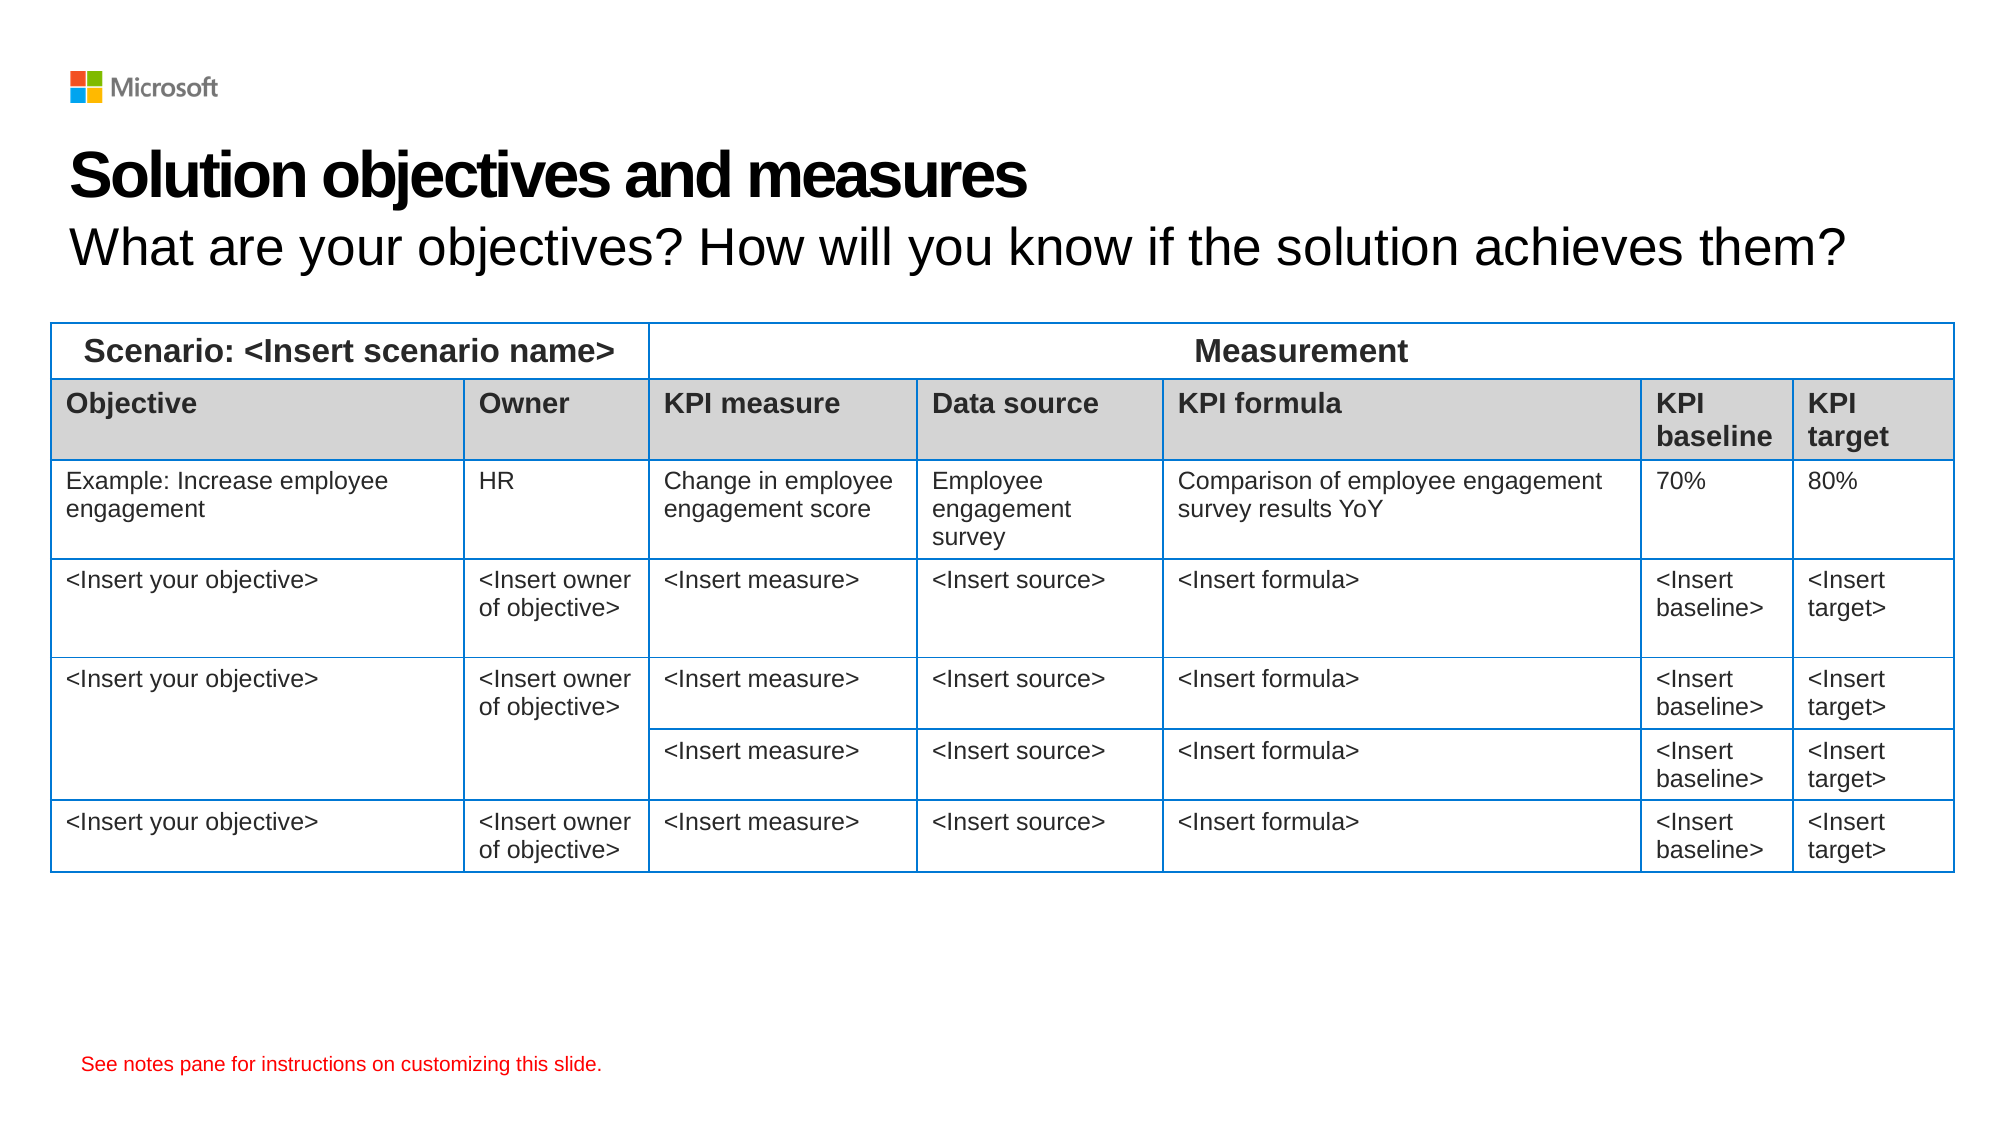

# Solution objectives and measures
What are your objectives? How will you know if the solution achieves them?
| Scenario: <Insert scenario name> |  | Measurement |  |  |  |  |
| --- | --- | --- | --- | --- | --- | --- |
| Objective | Owner | KPI measure | Data source | KPI formula | KPI baseline | KPI target |
| Example: Increase employee engagement | HR | Change in employee engagement score | Employee engagement survey | Comparison of employee engagement survey results YoY | 70% | 80% |
| <Insert your objective> | <Insert owner of objective> | <Insert measure> | <Insert source> | <Insert formula> | <Insert baseline> | <Insert target> |
| <Insert your objective> | <Insert owner of objective> | <Insert measure> | <Insert source> | <Insert formula> | <Insert baseline> | <Insert target> |
|  |  | <Insert measure> | <Insert source> | <Insert formula> | <Insert baseline> | <Insert target> |
| <Insert your objective> | <Insert owner of objective> | <Insert measure> | <Insert source> | <Insert formula> | <Insert baseline> | <Insert target> |
See notes pane for instructions on customizing this slide.